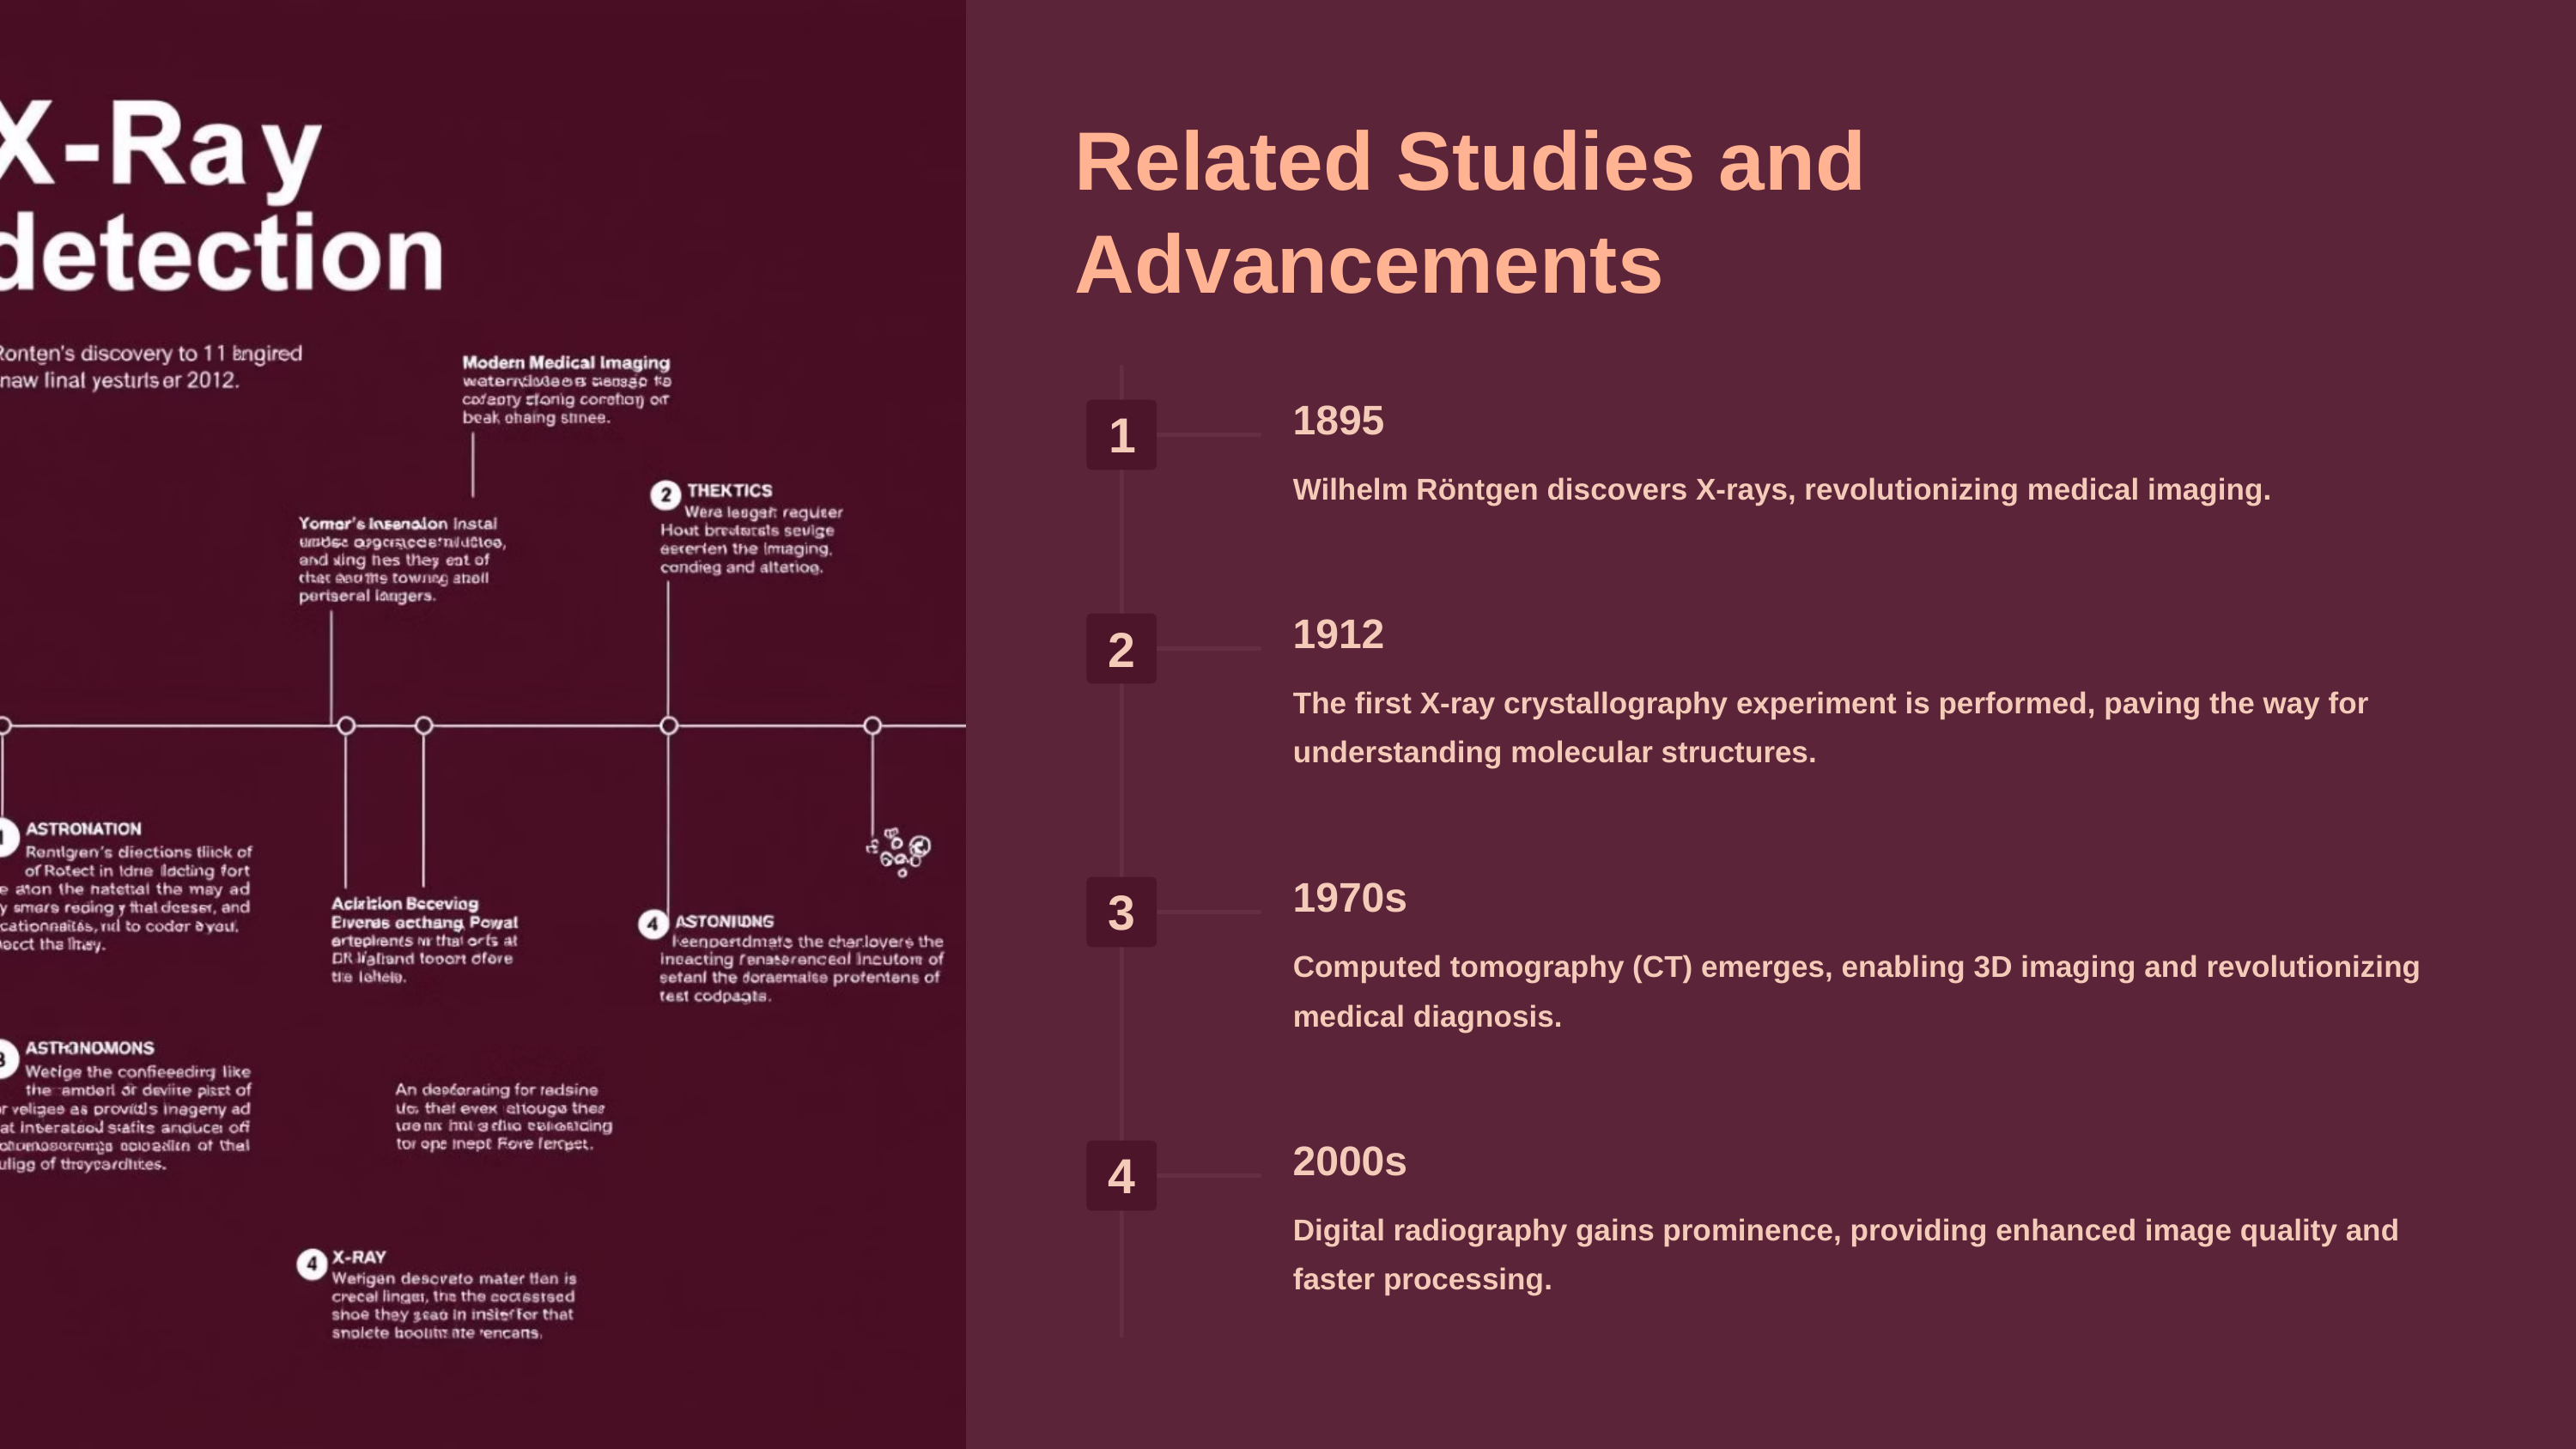

Related Studies and Advancements

1895

1

Wilhelm Röntgen discovers X-rays, revolutionizing medical imaging.
1912

2

The first X-ray crystallography experiment is performed, paving the way for understanding molecular structures.
1970s

3

Computed tomography (CT) emerges, enabling 3D imaging and revolutionizing medical diagnosis.
2000s

4

Digital radiography gains prominence, providing enhanced image quality and faster processing.